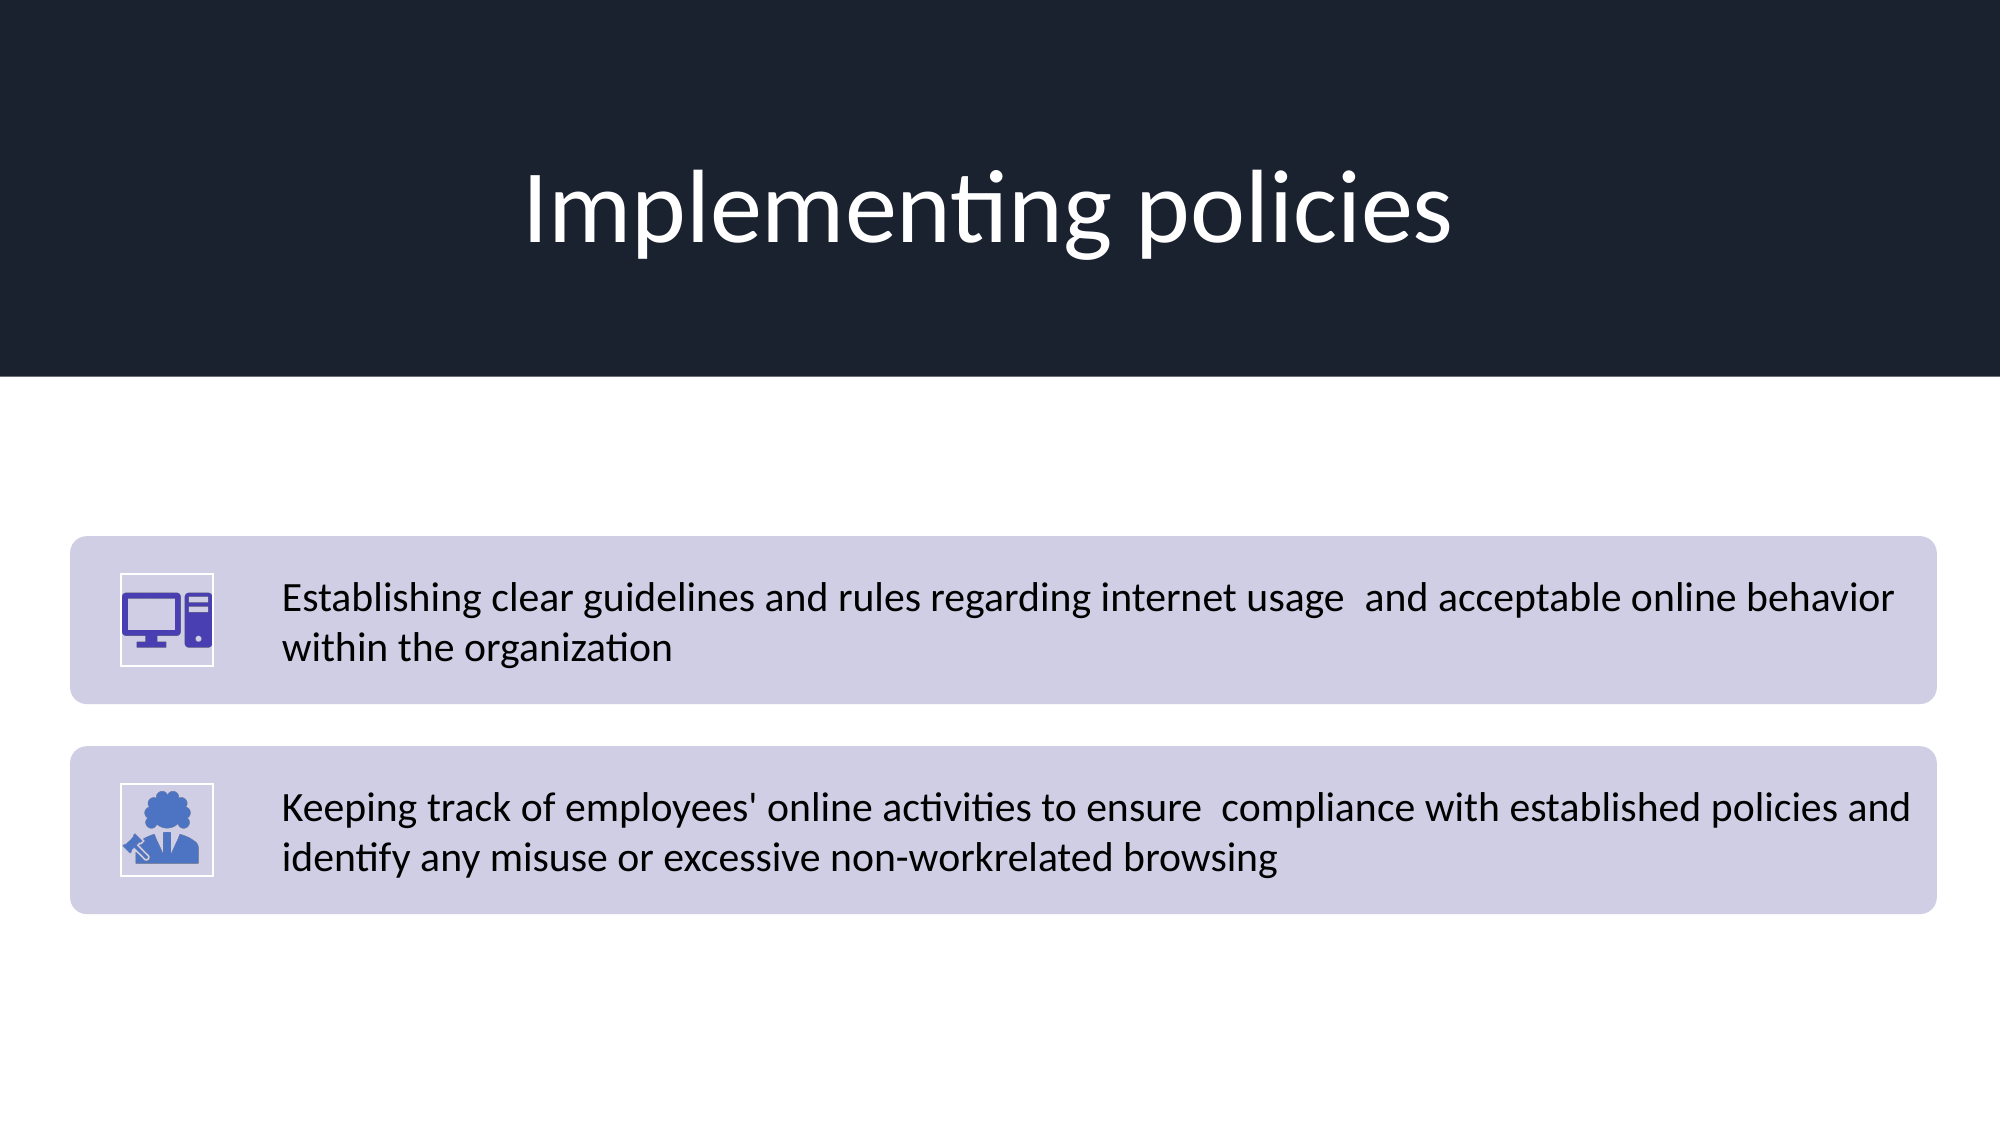

# Implementing policies
Establishing clear guidelines and rules regarding internet usage  and acceptable online behavior within the organization
Keeping track of employees' online activities to ensure  compliance with established policies and identify any misuse or excessive non-workrelated browsing